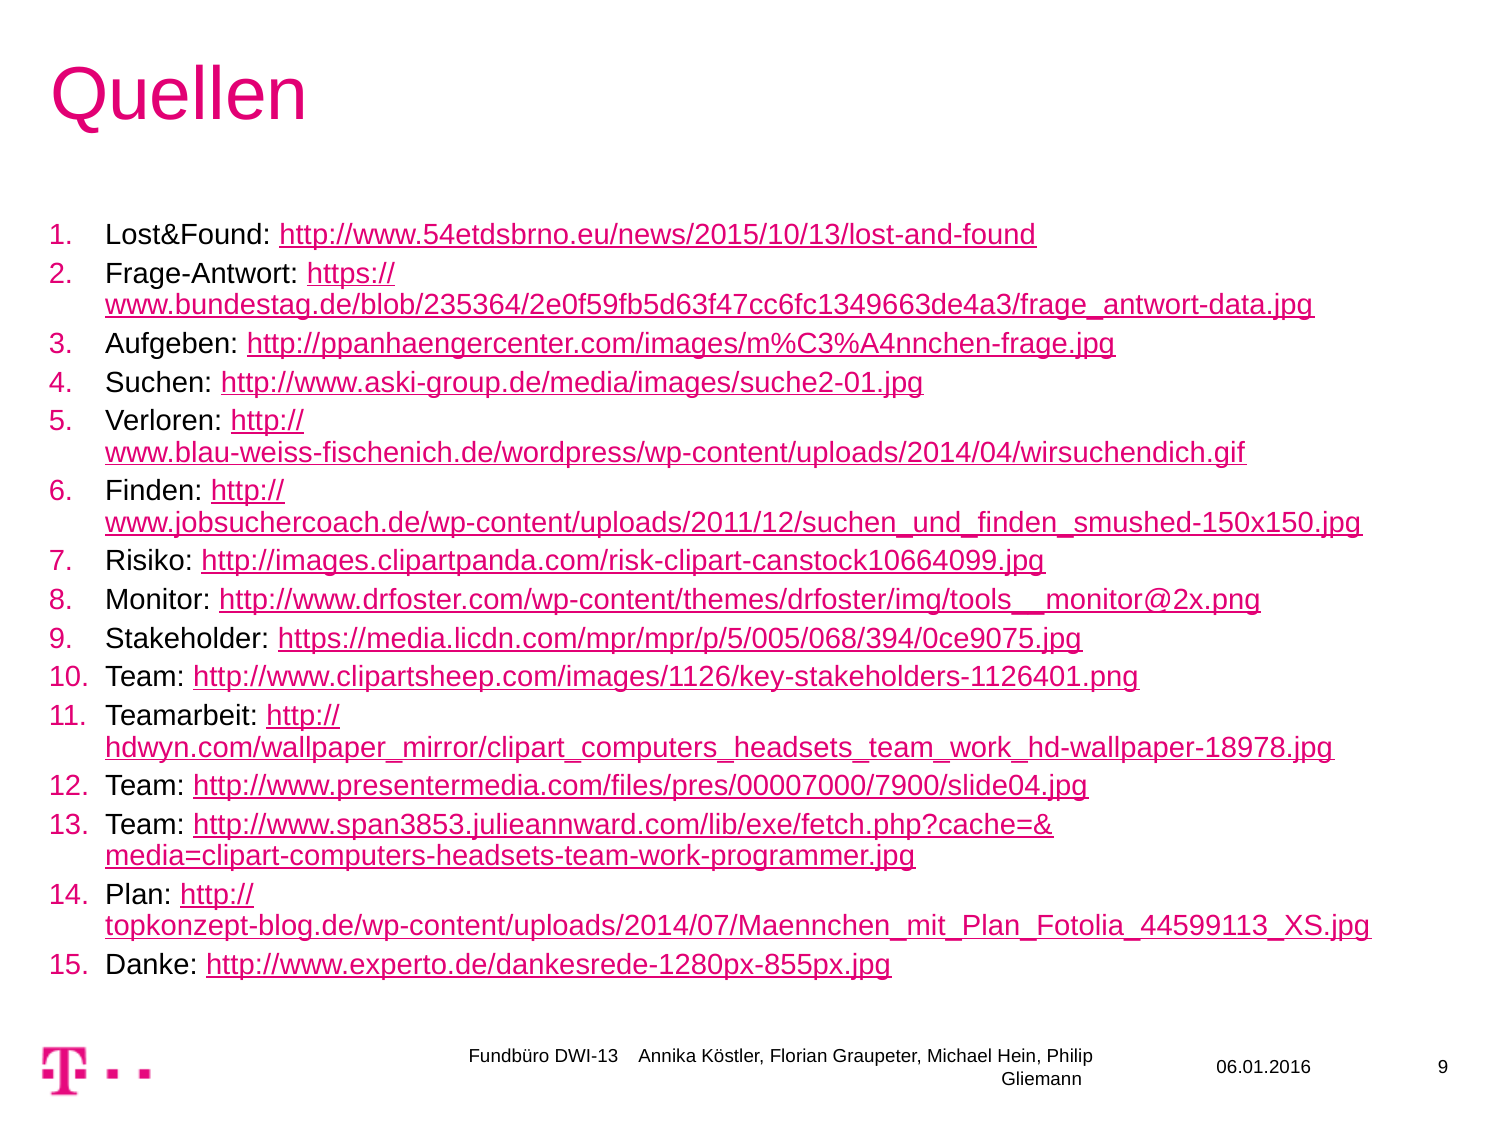

# Quellen
Lost&Found: http://www.54etdsbrno.eu/news/2015/10/13/lost-and-found
Frage-Antwort: https://www.bundestag.de/blob/235364/2e0f59fb5d63f47cc6fc1349663de4a3/frage_antwort-data.jpg
Aufgeben: http://ppanhaengercenter.com/images/m%C3%A4nnchen-frage.jpg
Suchen: http://www.aski-group.de/media/images/suche2-01.jpg
Verloren: http://www.blau-weiss-fischenich.de/wordpress/wp-content/uploads/2014/04/wirsuchendich.gif
Finden: http://www.jobsuchercoach.de/wp-content/uploads/2011/12/suchen_und_finden_smushed-150x150.jpg
Risiko: http://images.clipartpanda.com/risk-clipart-canstock10664099.jpg
Monitor: http://www.drfoster.com/wp-content/themes/drfoster/img/tools__monitor@2x.png
Stakeholder: https://media.licdn.com/mpr/mpr/p/5/005/068/394/0ce9075.jpg
Team: http://www.clipartsheep.com/images/1126/key-stakeholders-1126401.png
Teamarbeit: http://hdwyn.com/wallpaper_mirror/clipart_computers_headsets_team_work_hd-wallpaper-18978.jpg
Team: http://www.presentermedia.com/files/pres/00007000/7900/slide04.jpg
Team: http://www.span3853.julieannward.com/lib/exe/fetch.php?cache=&media=clipart-computers-headsets-team-work-programmer.jpg
Plan: http://topkonzept-blog.de/wp-content/uploads/2014/07/Maennchen_mit_Plan_Fotolia_44599113_XS.jpg
Danke: http://www.experto.de/dankesrede-1280px-855px.jpg

Fundbüro DWI-13    Annika Köstler, Florian Graupeter, Michael Hein, Philip Gliemann
06.01.2016
9